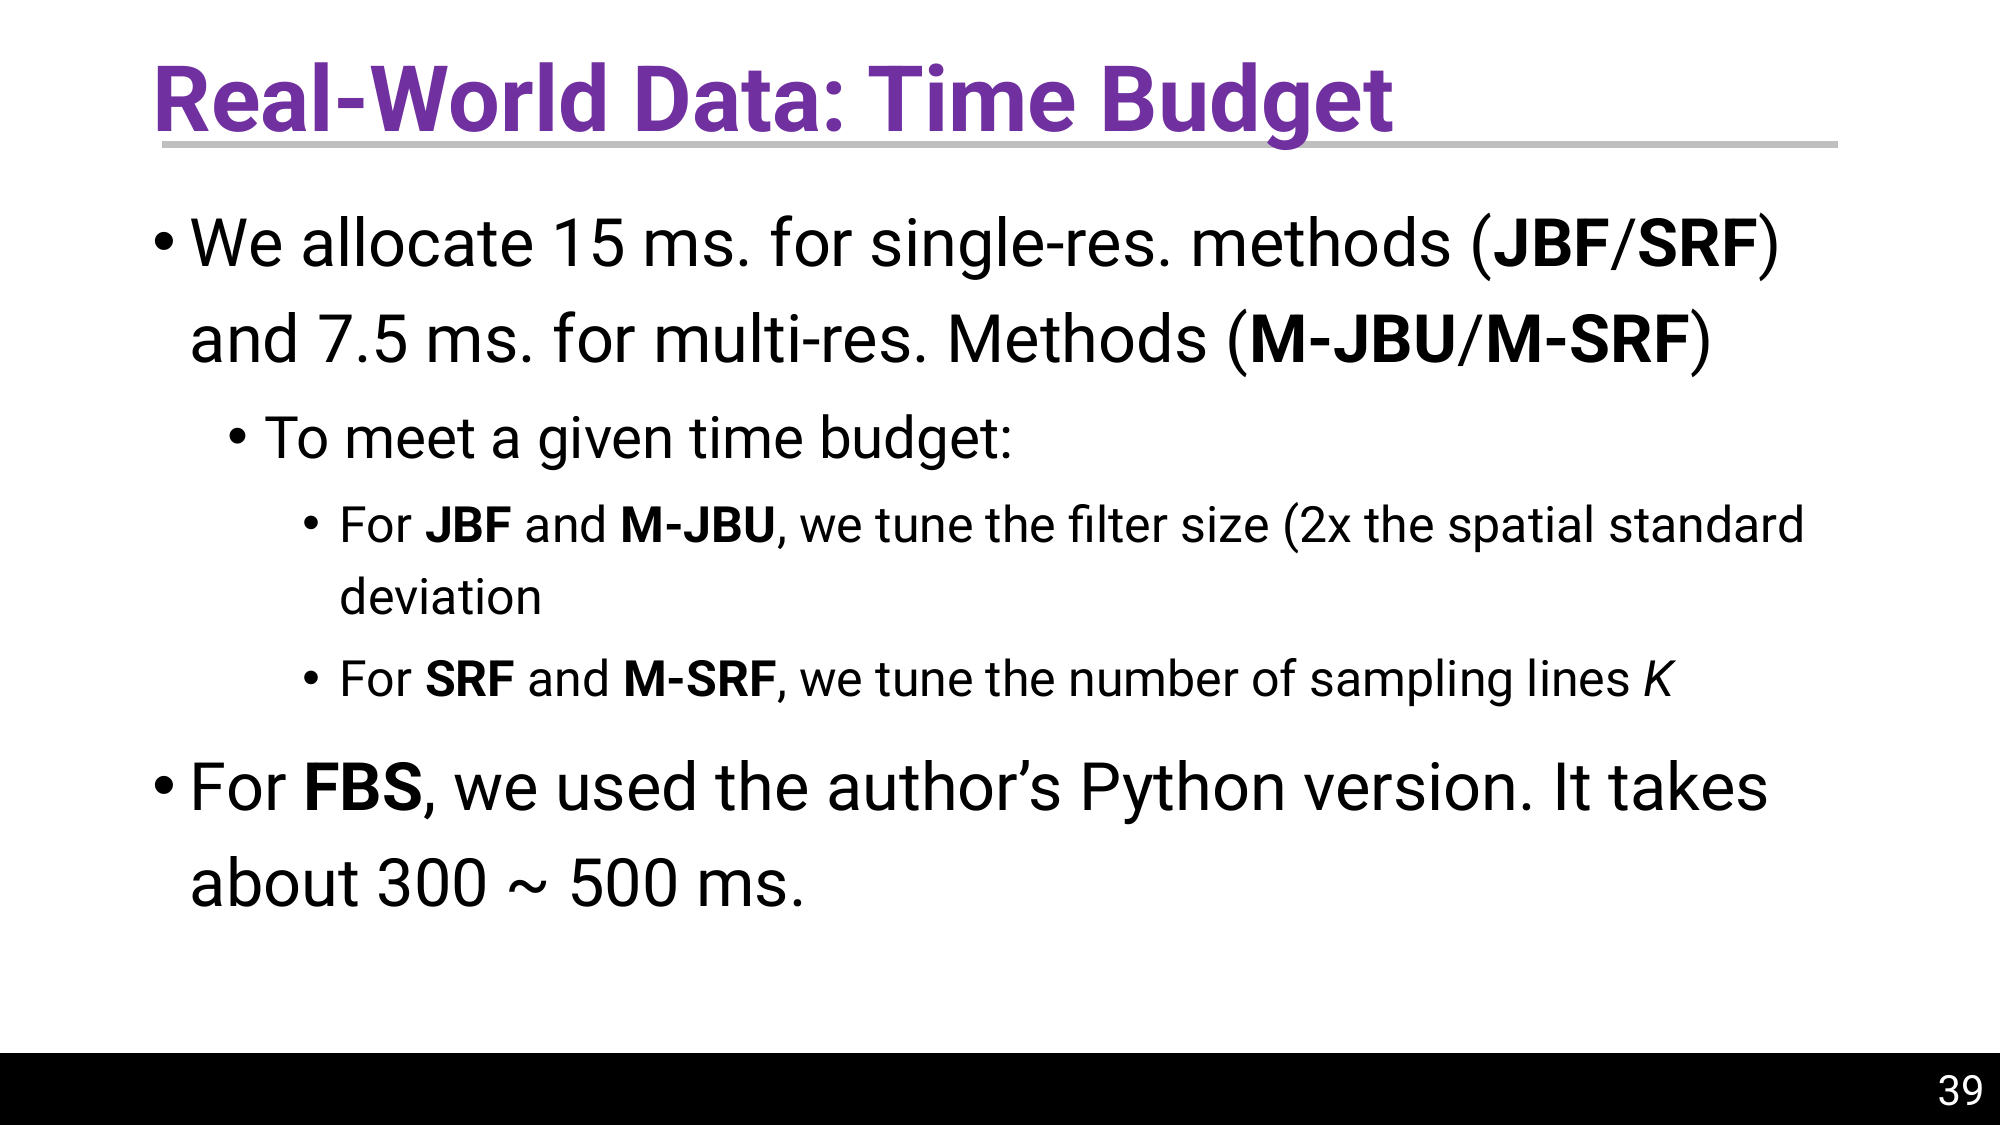

# Real-World Data: Time Budget
We allocate 15 ms. for single-res. methods (JBF/SRF) and 7.5 ms. for multi-res. Methods (M-JBU/M-SRF)
To meet a given time budget:
For JBF and M-JBU, we tune the filter size (2x the spatial standard deviation
For SRF and M-SRF, we tune the number of sampling lines K
For FBS, we used the author’s Python version. It takes about 300 ~ 500 ms.

39